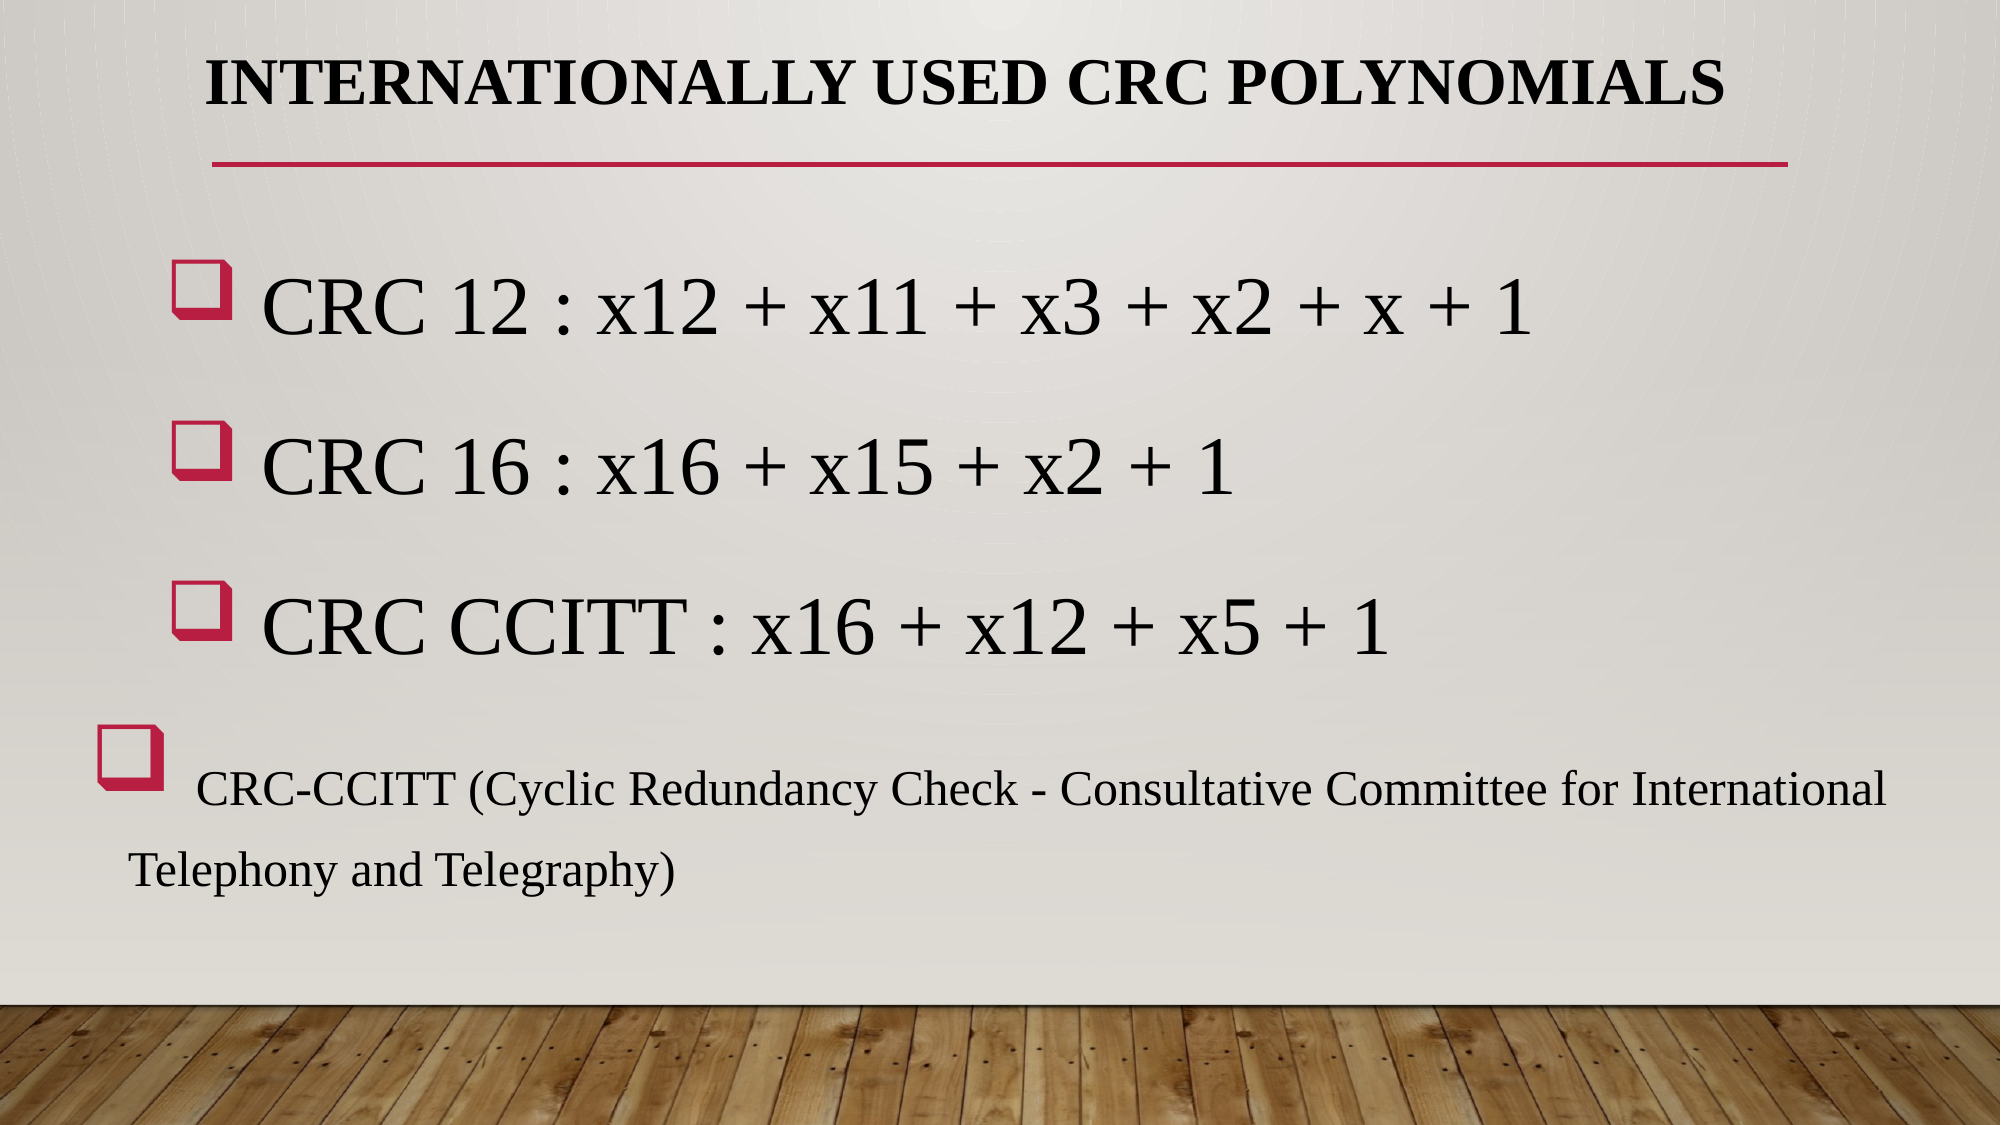

# Internationally used CRC polynomials
 CRC 12 : x12 + x11 + x3 + x2 + x + 1
 CRC 16 : x16 + x15 + x2 + 1
 CRC CCITT : x16 + x12 + x5 + 1
 CRC-CCITT (Cyclic Redundancy Check - Consultative Committee for International Telephony and Telegraphy)